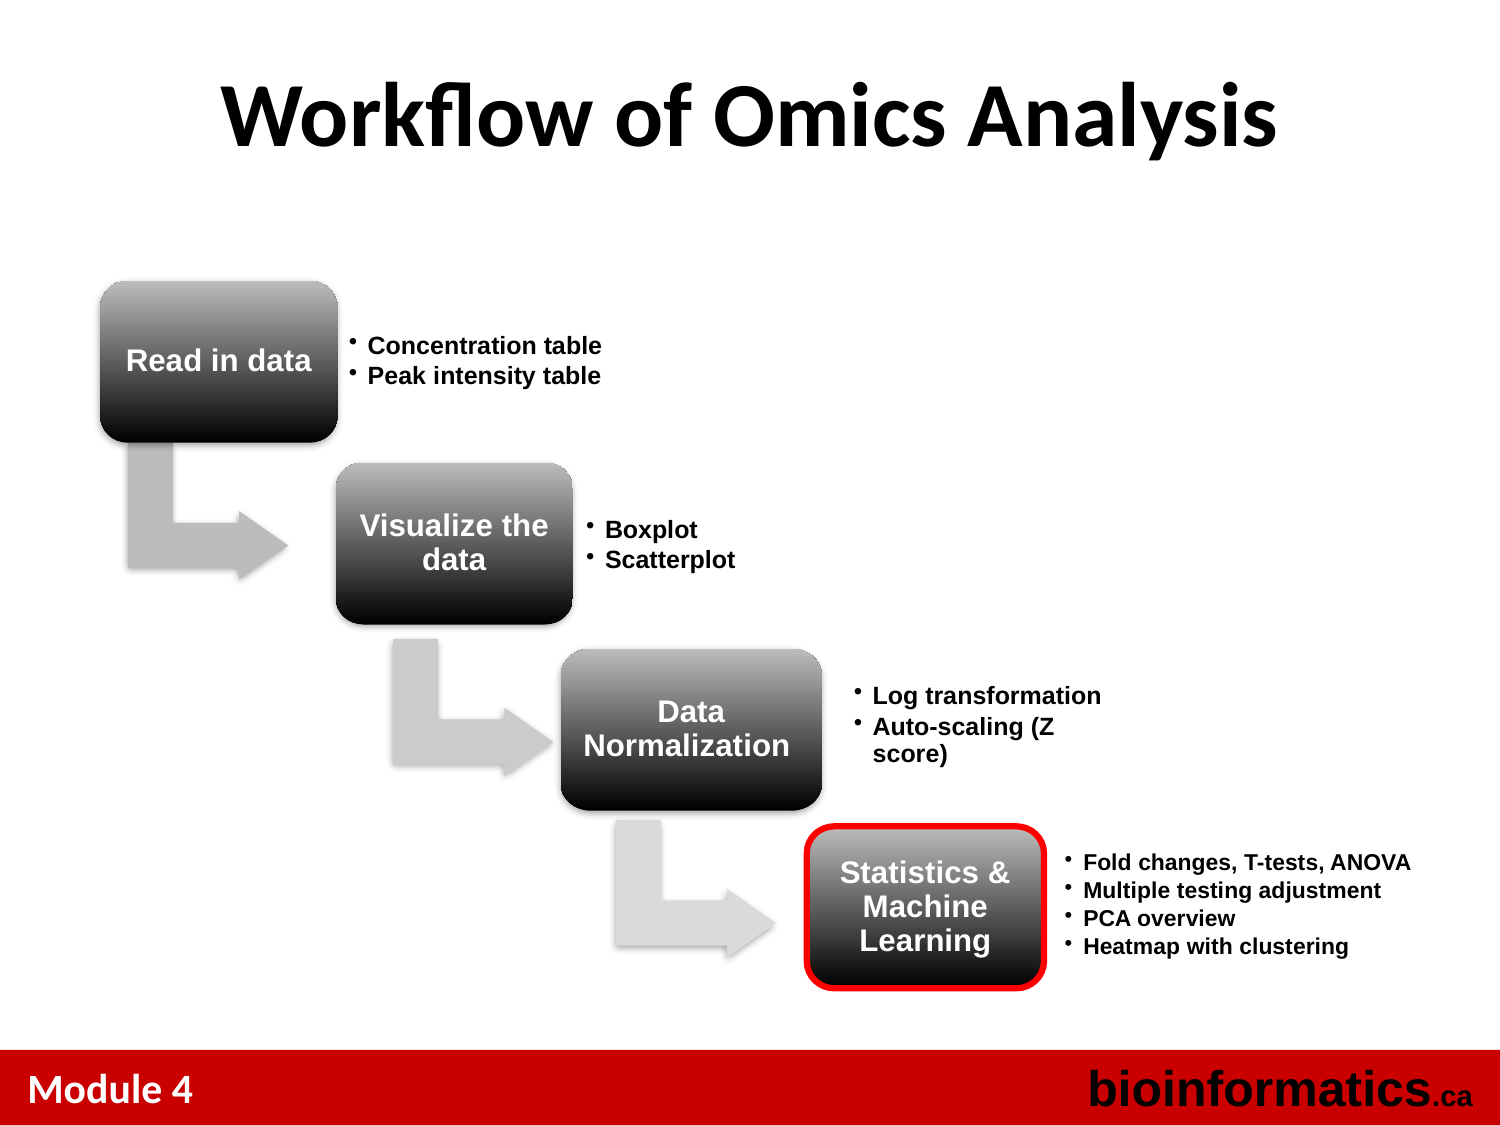

# Workflow of Omics Analysis
Read in data
Concentration table
Peak intensity table

Visualize the data
Boxplot
Scatterplot

Data Normalization
Log transformation
Auto-scaling (Z score)

Fold changes, T-tests, ANOVA
Multiple testing adjustment
PCA overview
Heatmap with clustering
Statistics & Machine Learning